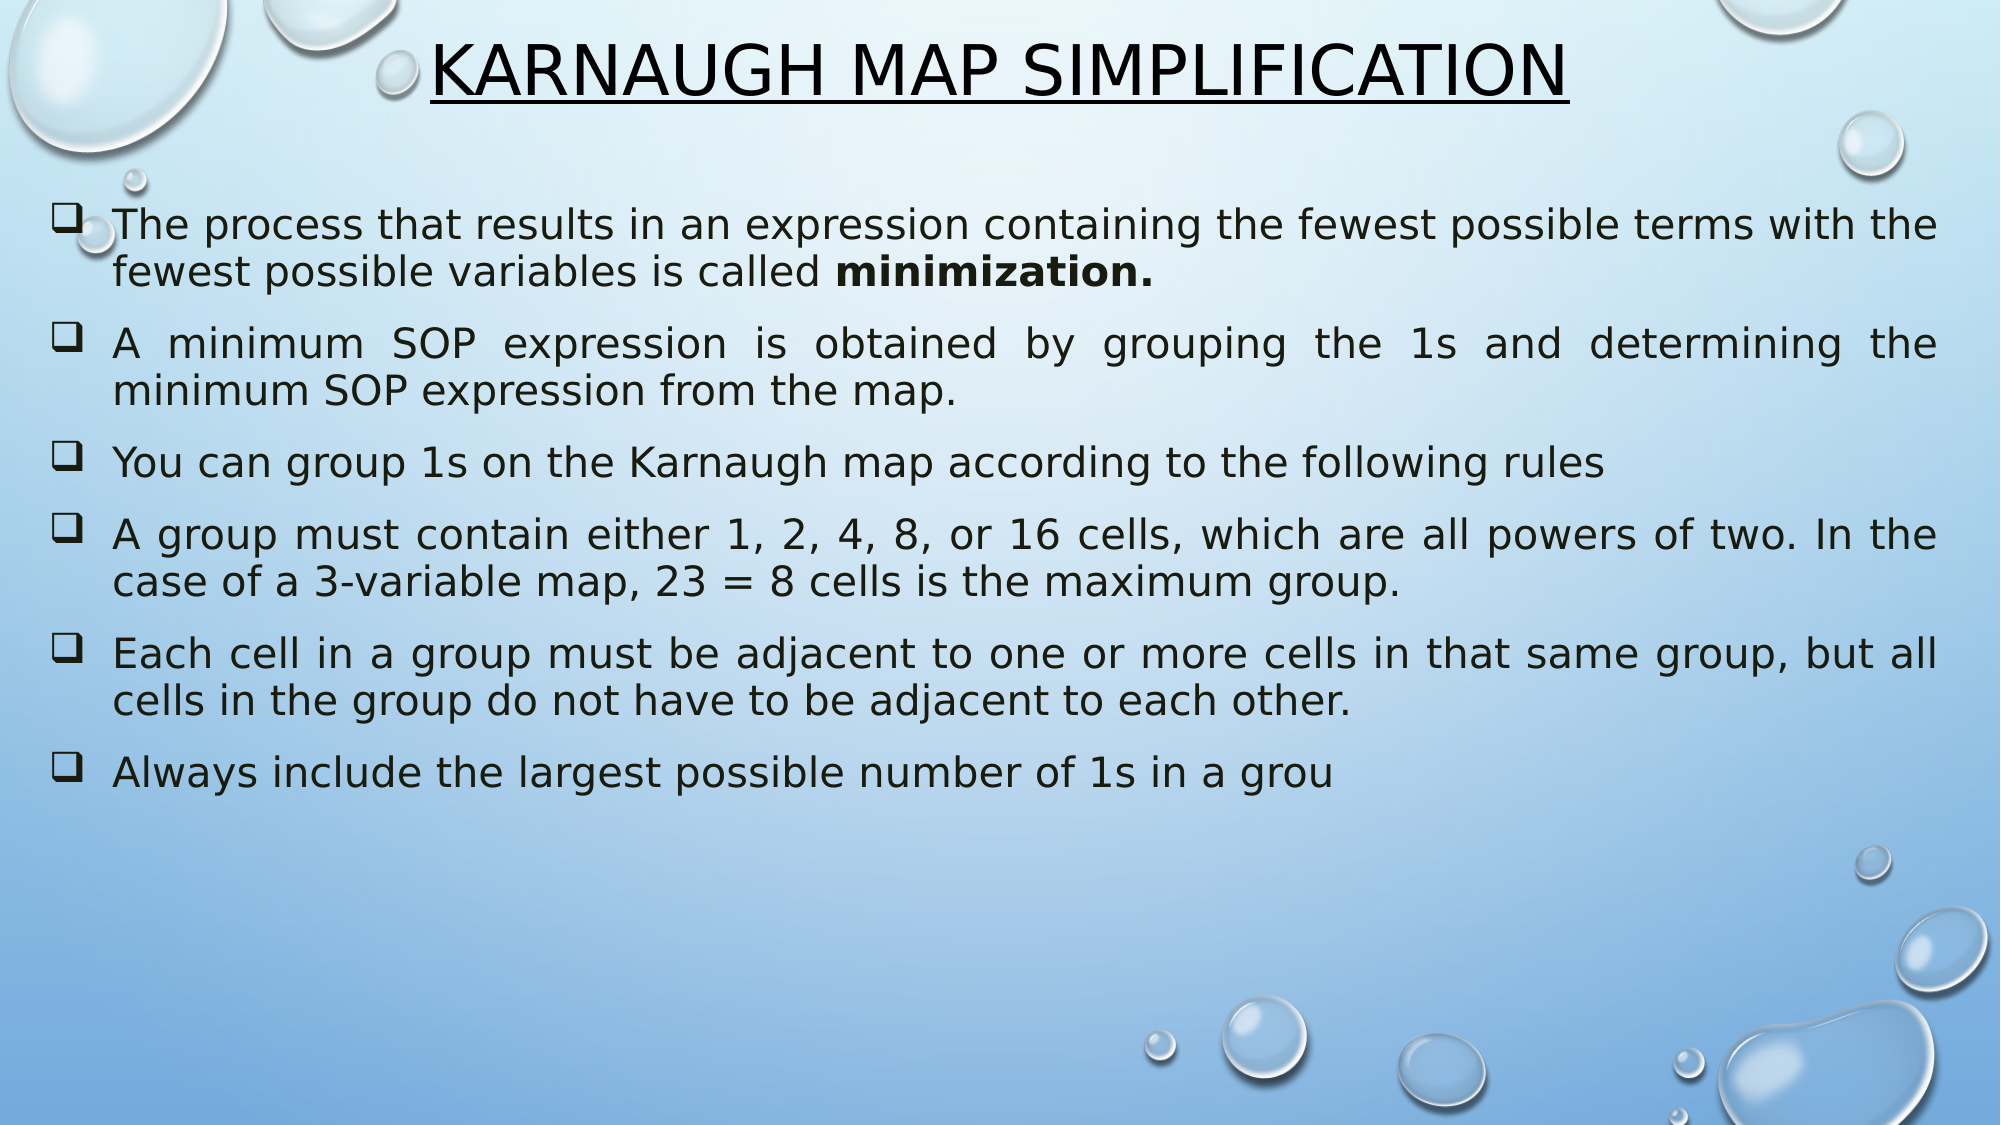

# Karnaugh Map Simplification
The process that results in an expression containing the fewest possible terms with the fewest possible variables is called minimization.
A minimum SOP expression is obtained by grouping the 1s and determining the minimum SOP expression from the map.
You can group 1s on the Karnaugh map according to the following rules
A group must contain either 1, 2, 4, 8, or 16 cells, which are all powers of two. In the case of a 3-variable map, 23 = 8 cells is the maximum group.
Each cell in a group must be adjacent to one or more cells in that same group, but all cells in the group do not have to be adjacent to each other.
Always include the largest possible number of 1s in a grou